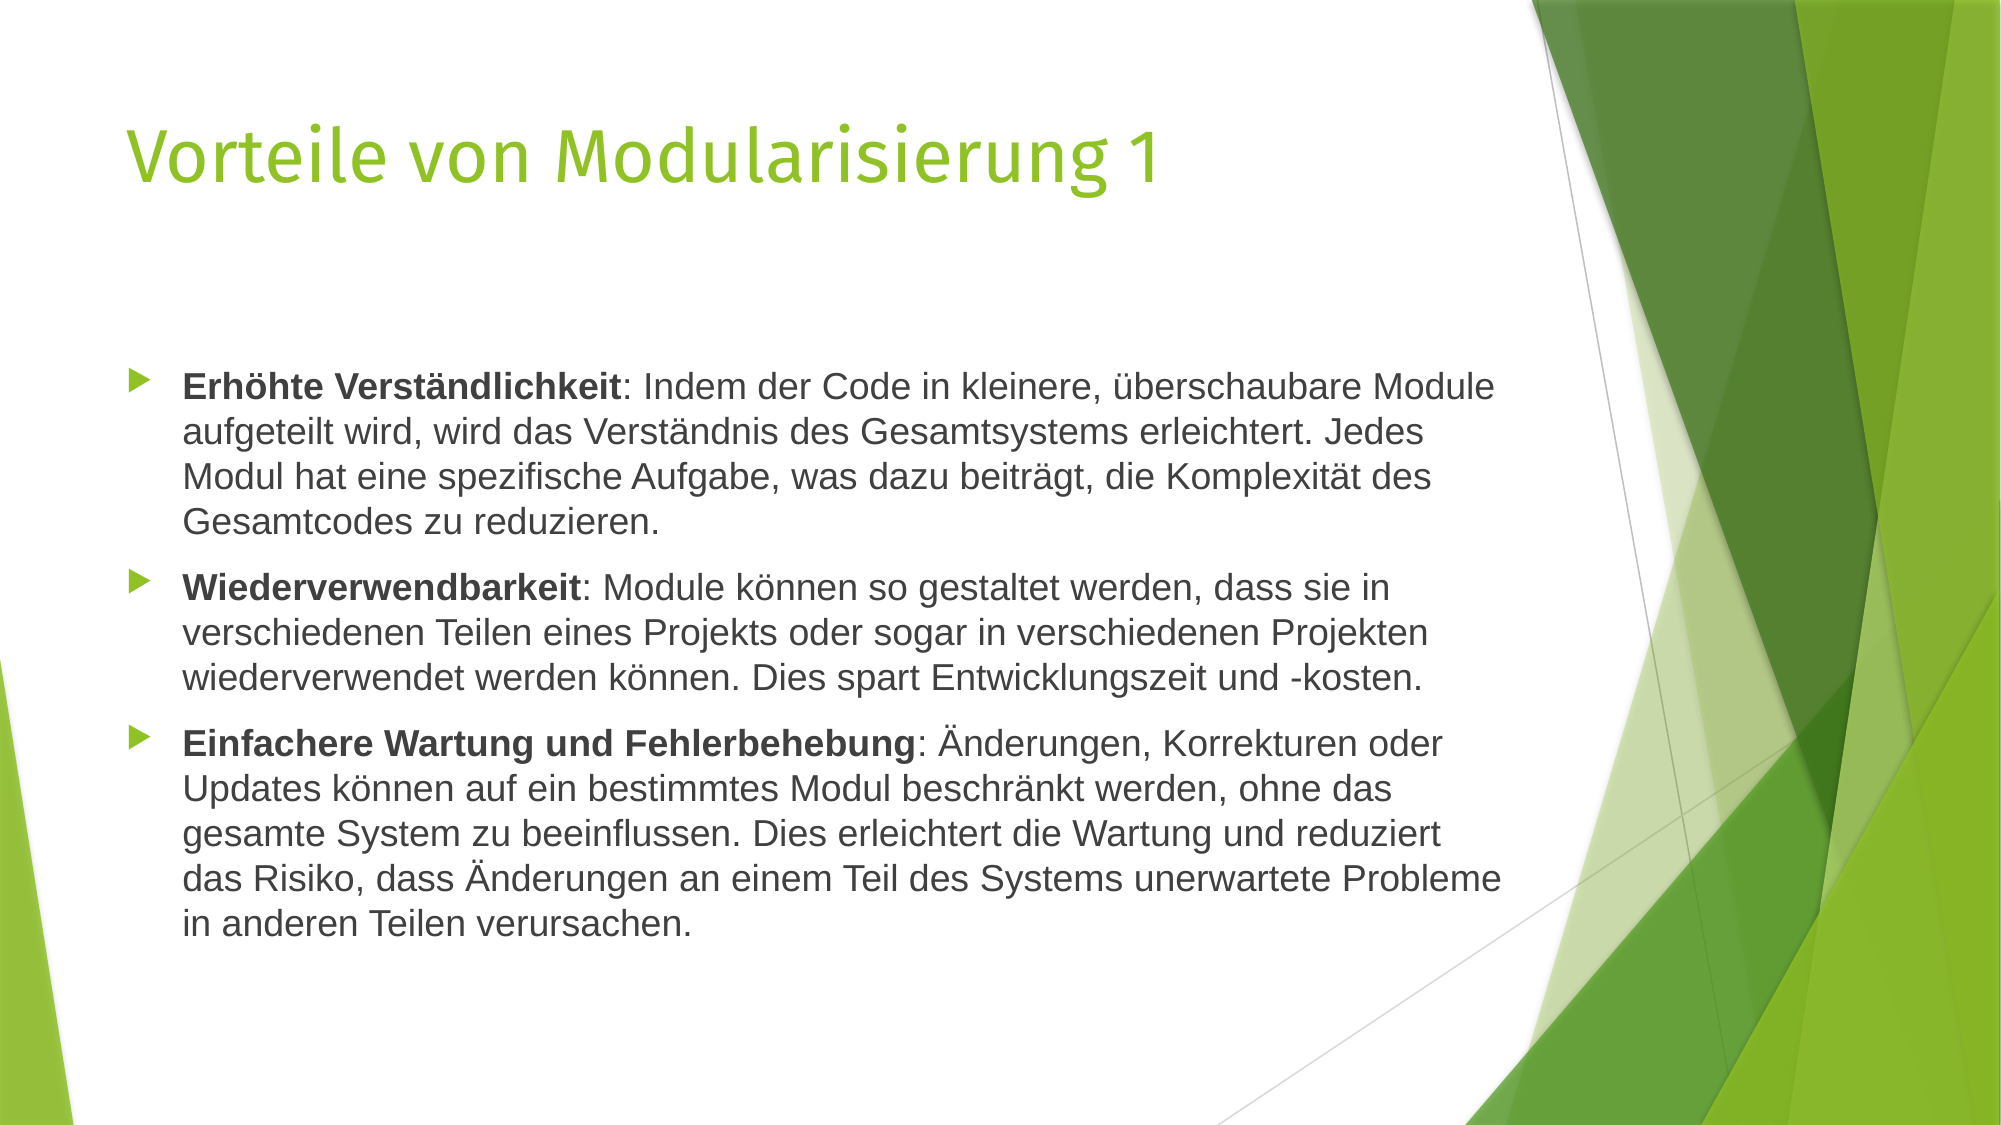

# Vorteile von Modularisierung 1
Erhöhte Verständlichkeit: Indem der Code in kleinere, überschaubare Module aufgeteilt wird, wird das Verständnis des Gesamtsystems erleichtert. Jedes Modul hat eine spezifische Aufgabe, was dazu beiträgt, die Komplexität des Gesamtcodes zu reduzieren.
Wiederverwendbarkeit: Module können so gestaltet werden, dass sie in verschiedenen Teilen eines Projekts oder sogar in verschiedenen Projekten wiederverwendet werden können. Dies spart Entwicklungszeit und -kosten.
Einfachere Wartung und Fehlerbehebung: Änderungen, Korrekturen oder Updates können auf ein bestimmtes Modul beschränkt werden, ohne das gesamte System zu beeinflussen. Dies erleichtert die Wartung und reduziert das Risiko, dass Änderungen an einem Teil des Systems unerwartete Probleme in anderen Teilen verursachen.